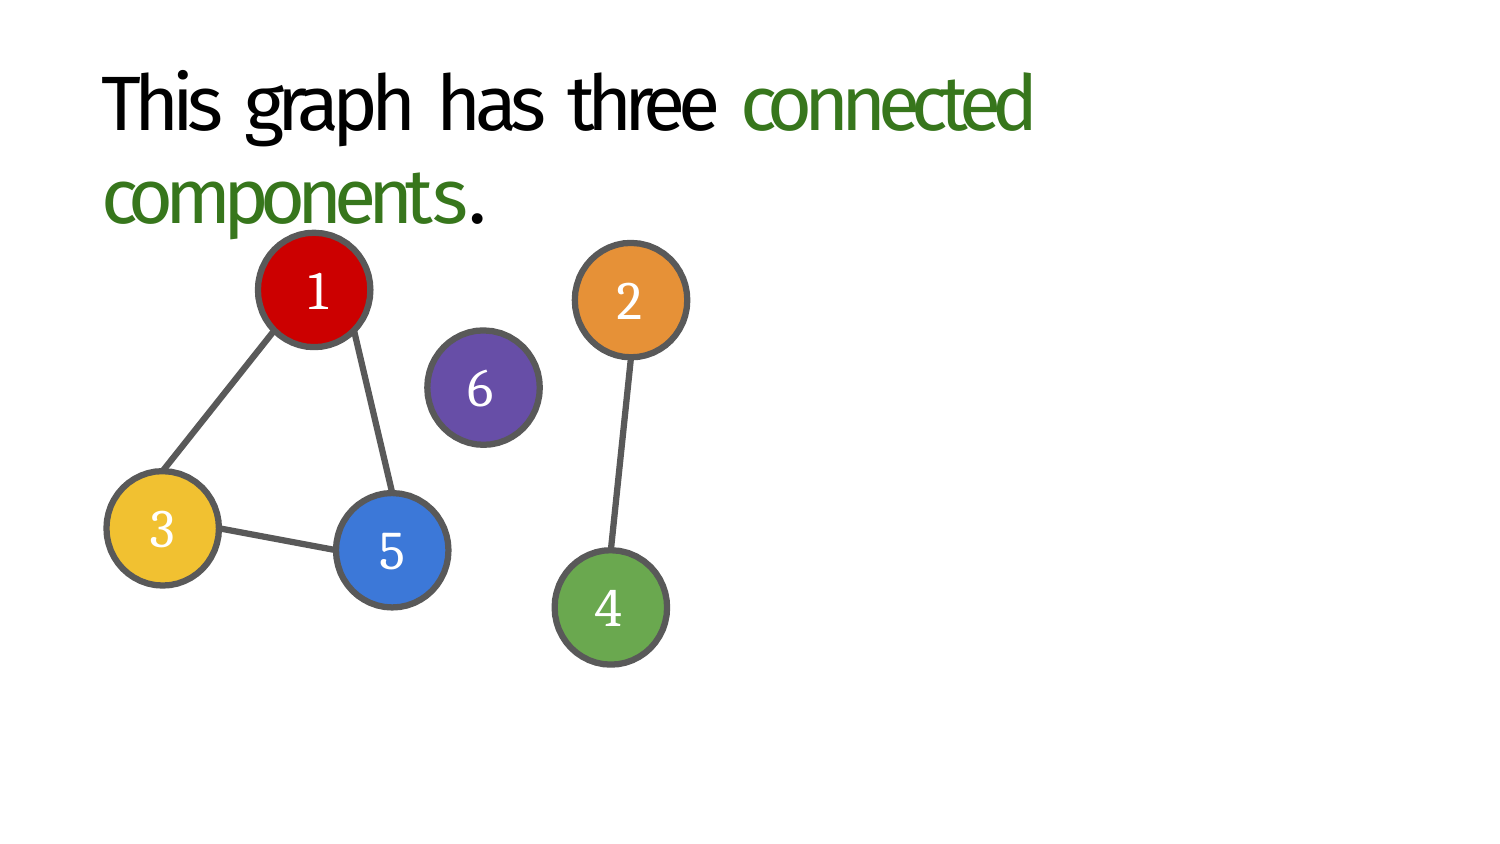

# This graph has three connected components.

1
2

6

3
5

4